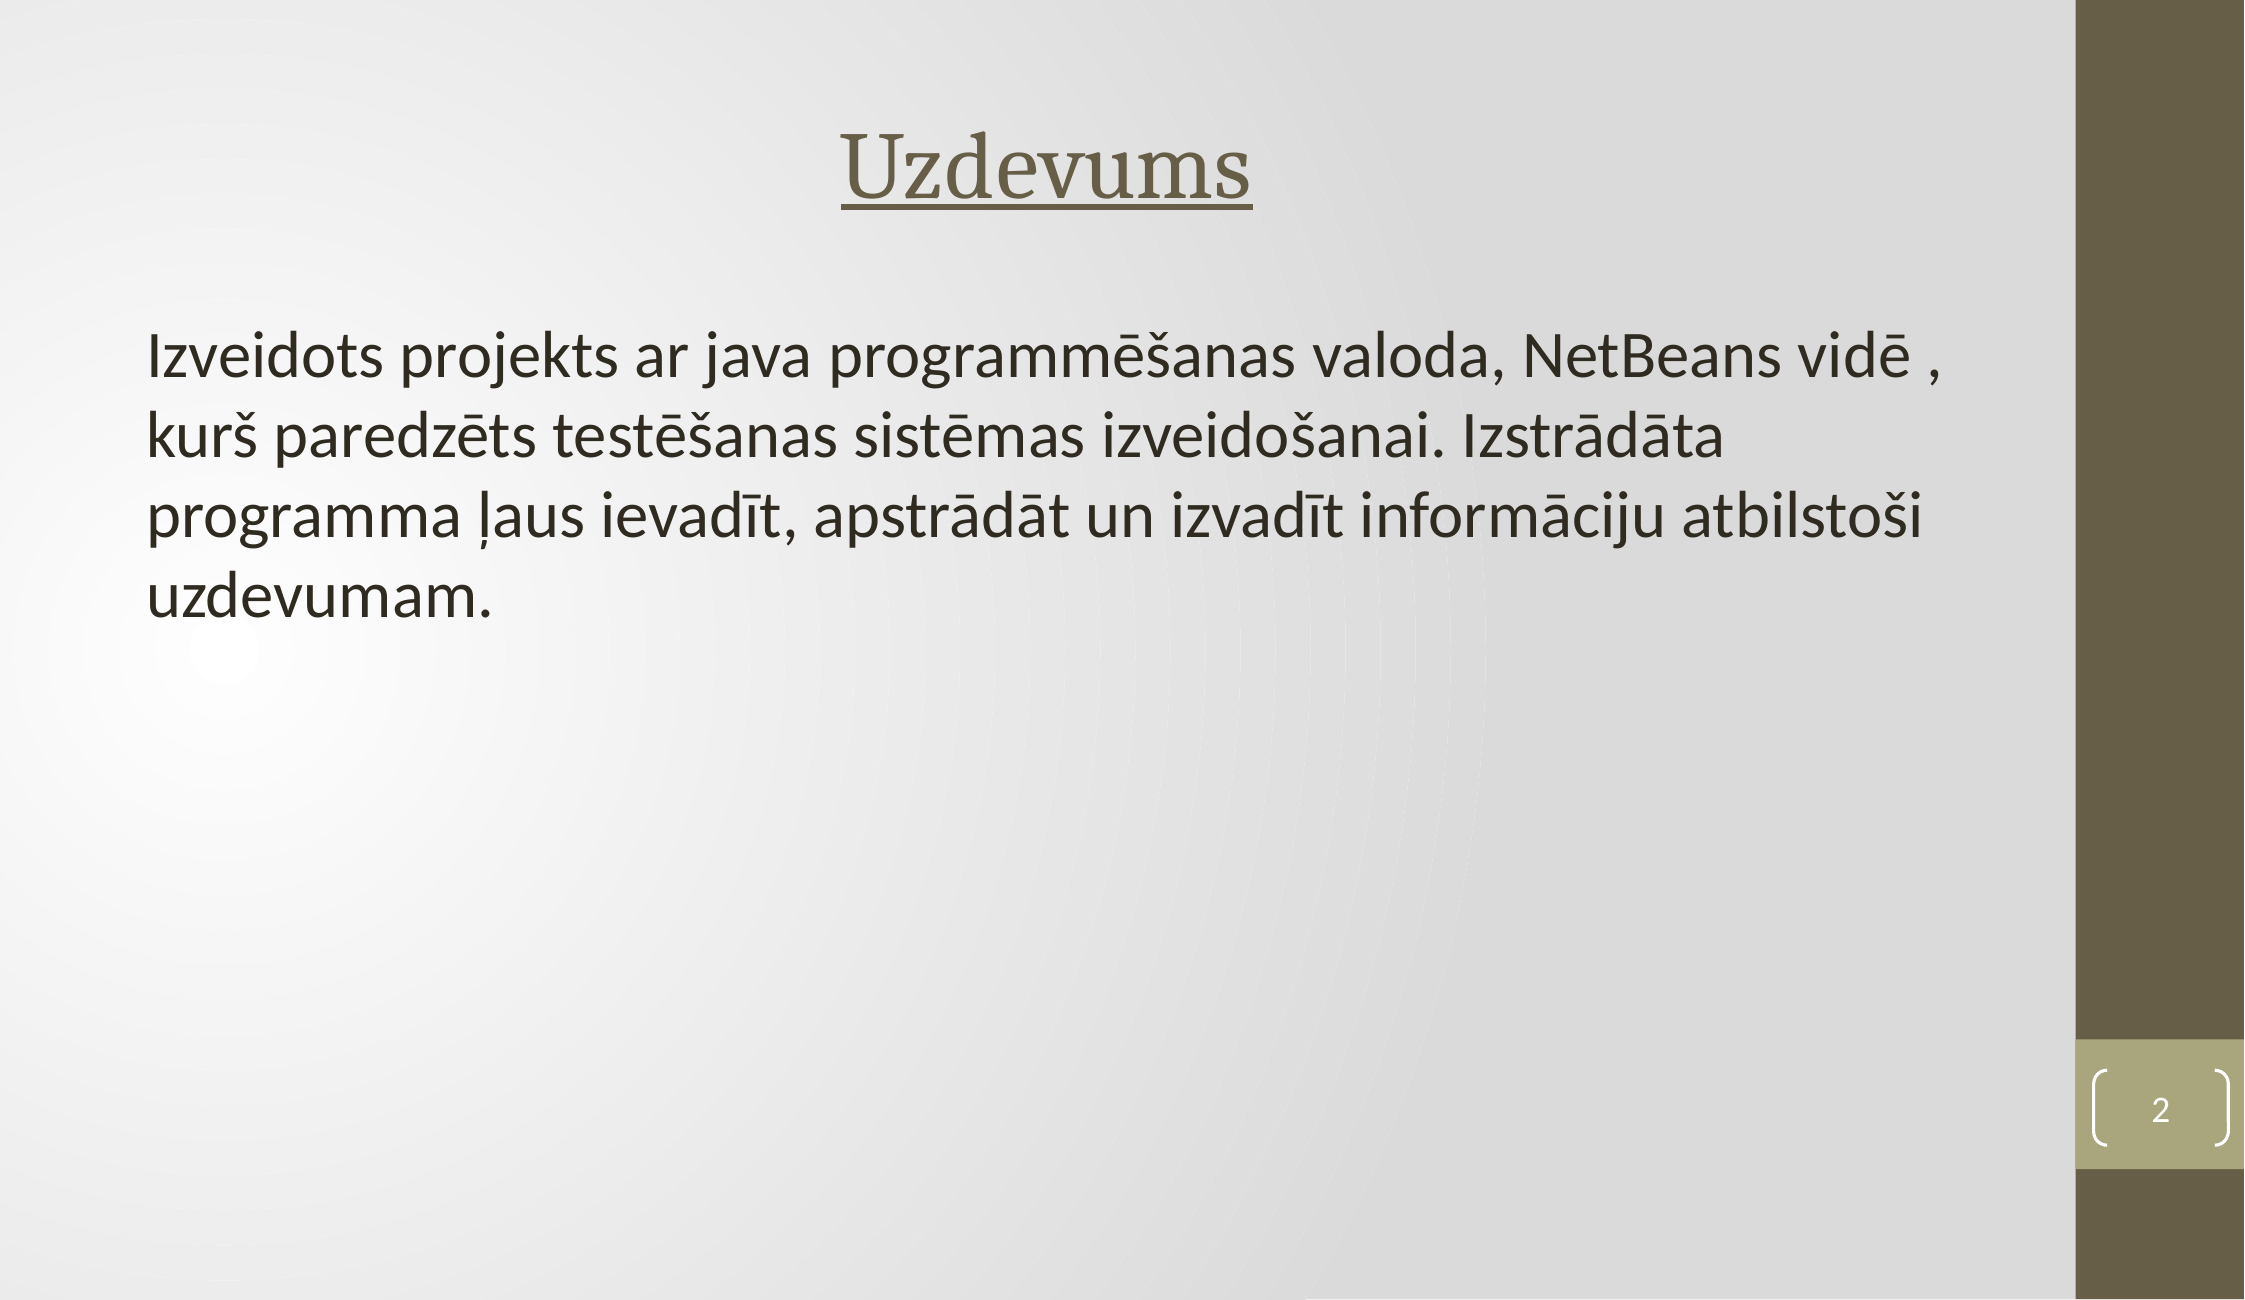

# Uzdevums
Izveidots projekts ar java programmēšanas valoda, NetBeans vidē , kurš paredzēts testēšanas sistēmas izveidošanai. Izstrādāta  programma ļaus ievadīt, apstrādāt un izvadīt informāciju atbilstoši uzdevumam.

2